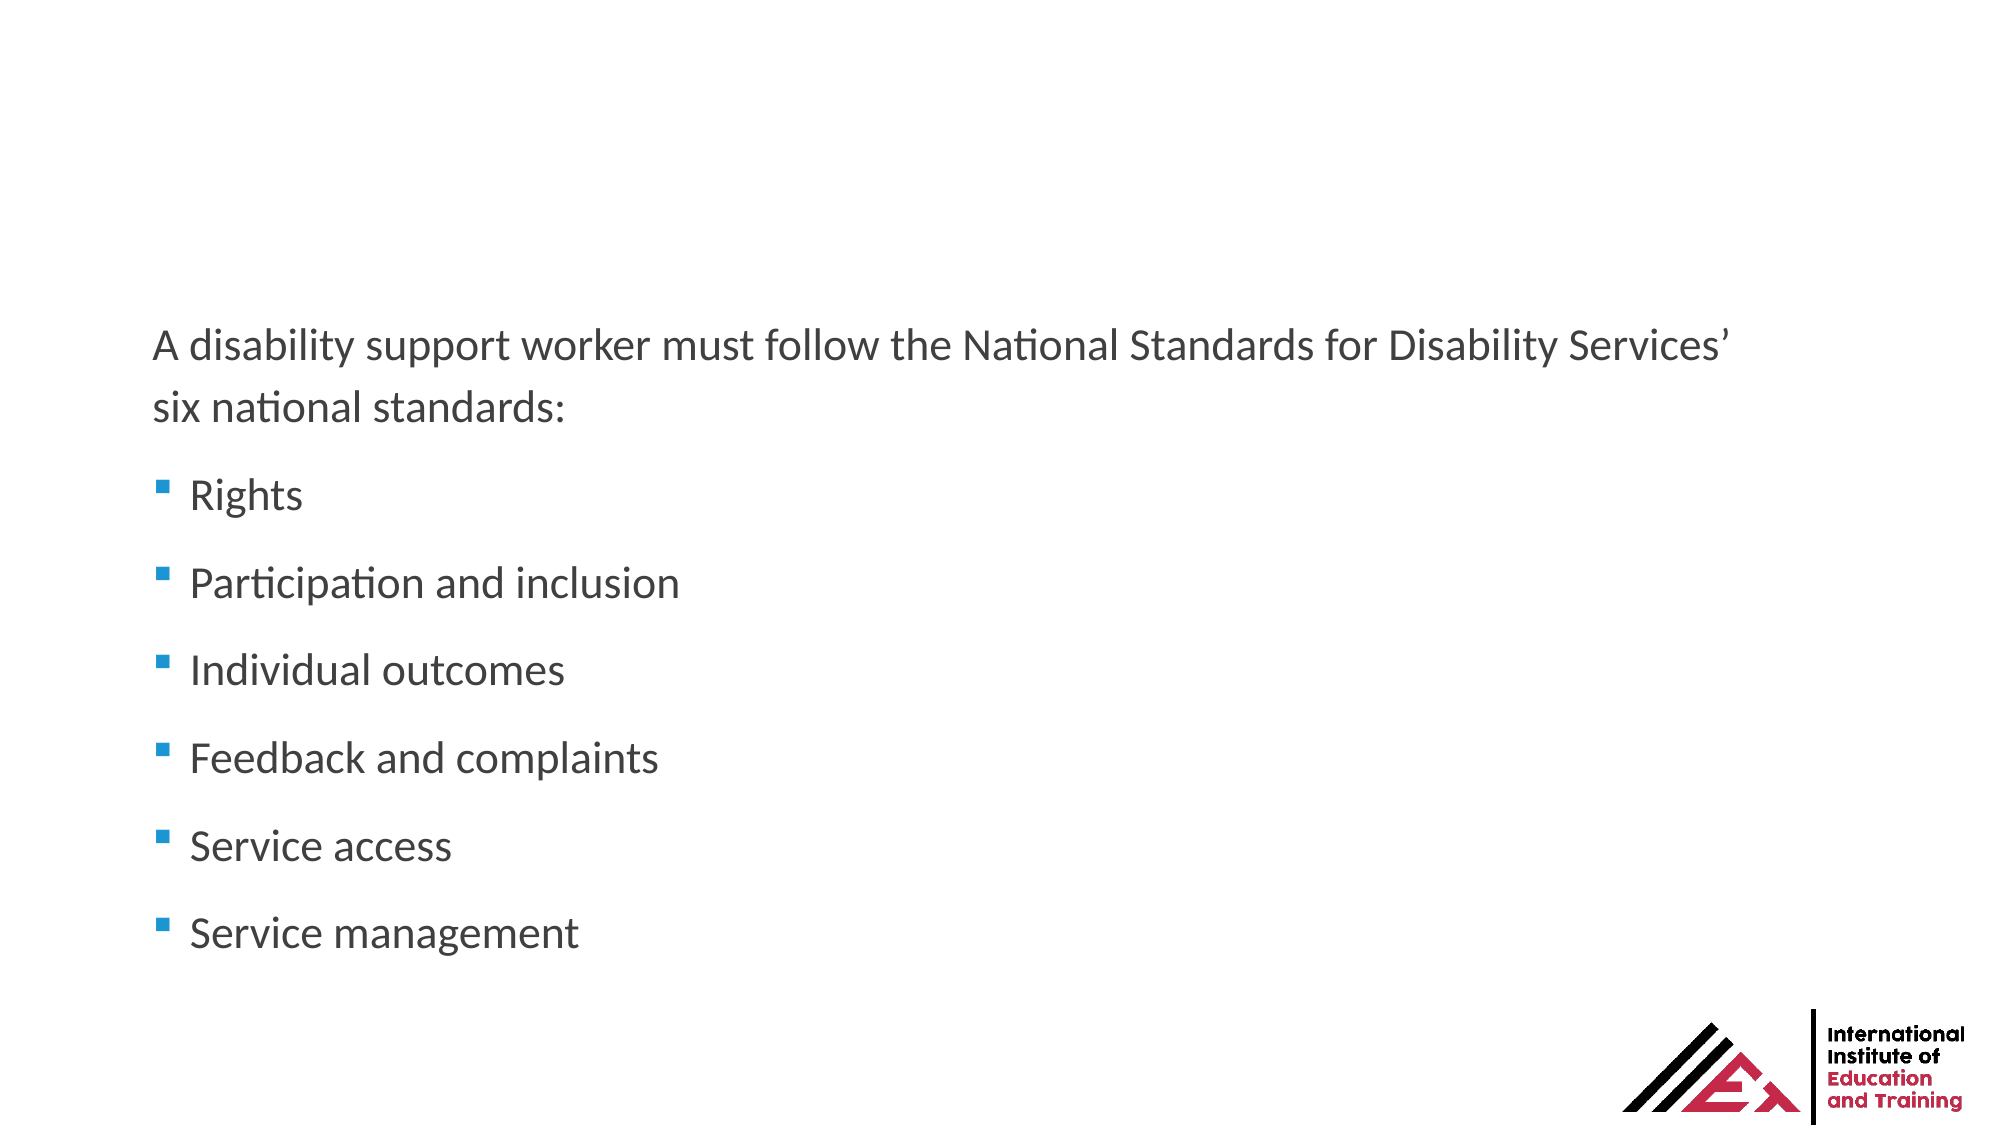

A disability support worker must follow the National Standards for Disability Services’ six national standards:
Rights
Participation and inclusion
Individual outcomes
Feedback and complaints
Service access
Service management